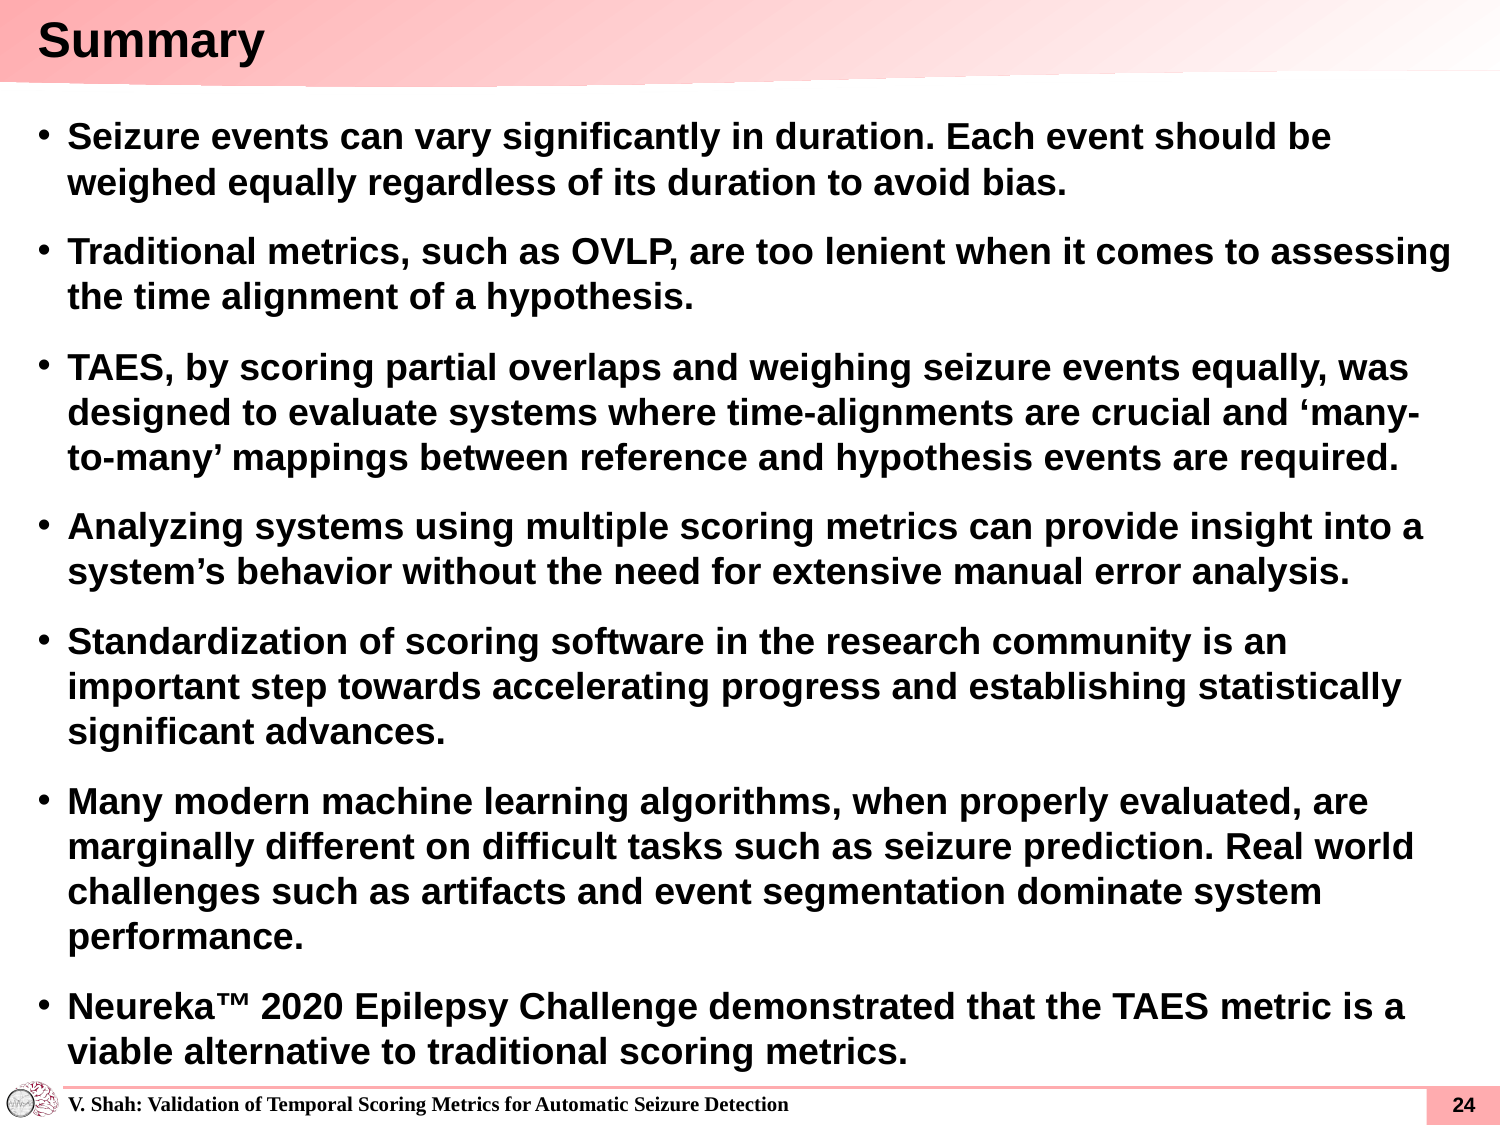

Summary
Seizure events can vary significantly in duration. Each event should be weighed equally regardless of its duration to avoid bias.
Traditional metrics, such as OVLP, are too lenient when it comes to assessing the time alignment of a hypothesis.
TAES, by scoring partial overlaps and weighing seizure events equally, was designed to evaluate systems where time-alignments are crucial and ‘many-to-many’ mappings between reference and hypothesis events are required.
Analyzing systems using multiple scoring metrics can provide insight into a system’s behavior without the need for extensive manual error analysis.
Standardization of scoring software in the research community is an important step towards accelerating progress and establishing statistically significant advances.
Many modern machine learning algorithms, when properly evaluated, are marginally different on difficult tasks such as seizure prediction. Real world challenges such as artifacts and event segmentation dominate system performance.
Neureka™ 2020 Epilepsy Challenge demonstrated that the TAES metric is a viable alternative to traditional scoring metrics.